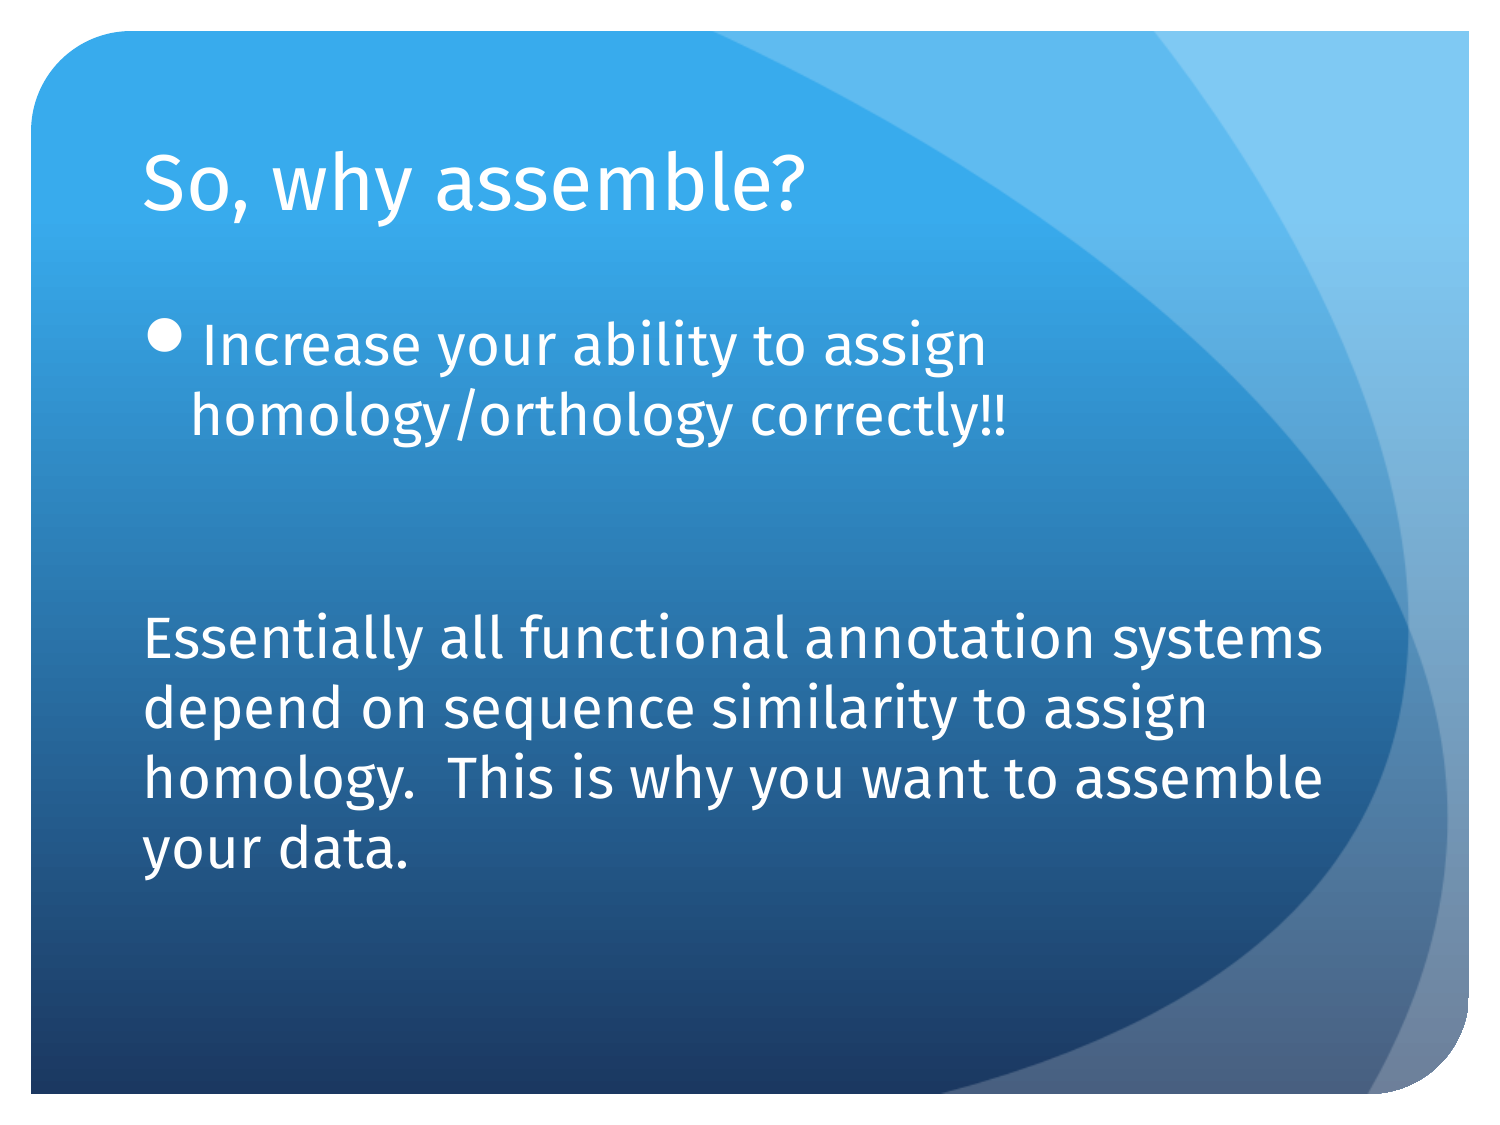

# So, why assemble?
Increase your ability to assign homology/orthology correctly!!

Essentially all functional annotation systems depend on sequence similarity to assign homology.  This is why you want to assemble your data.